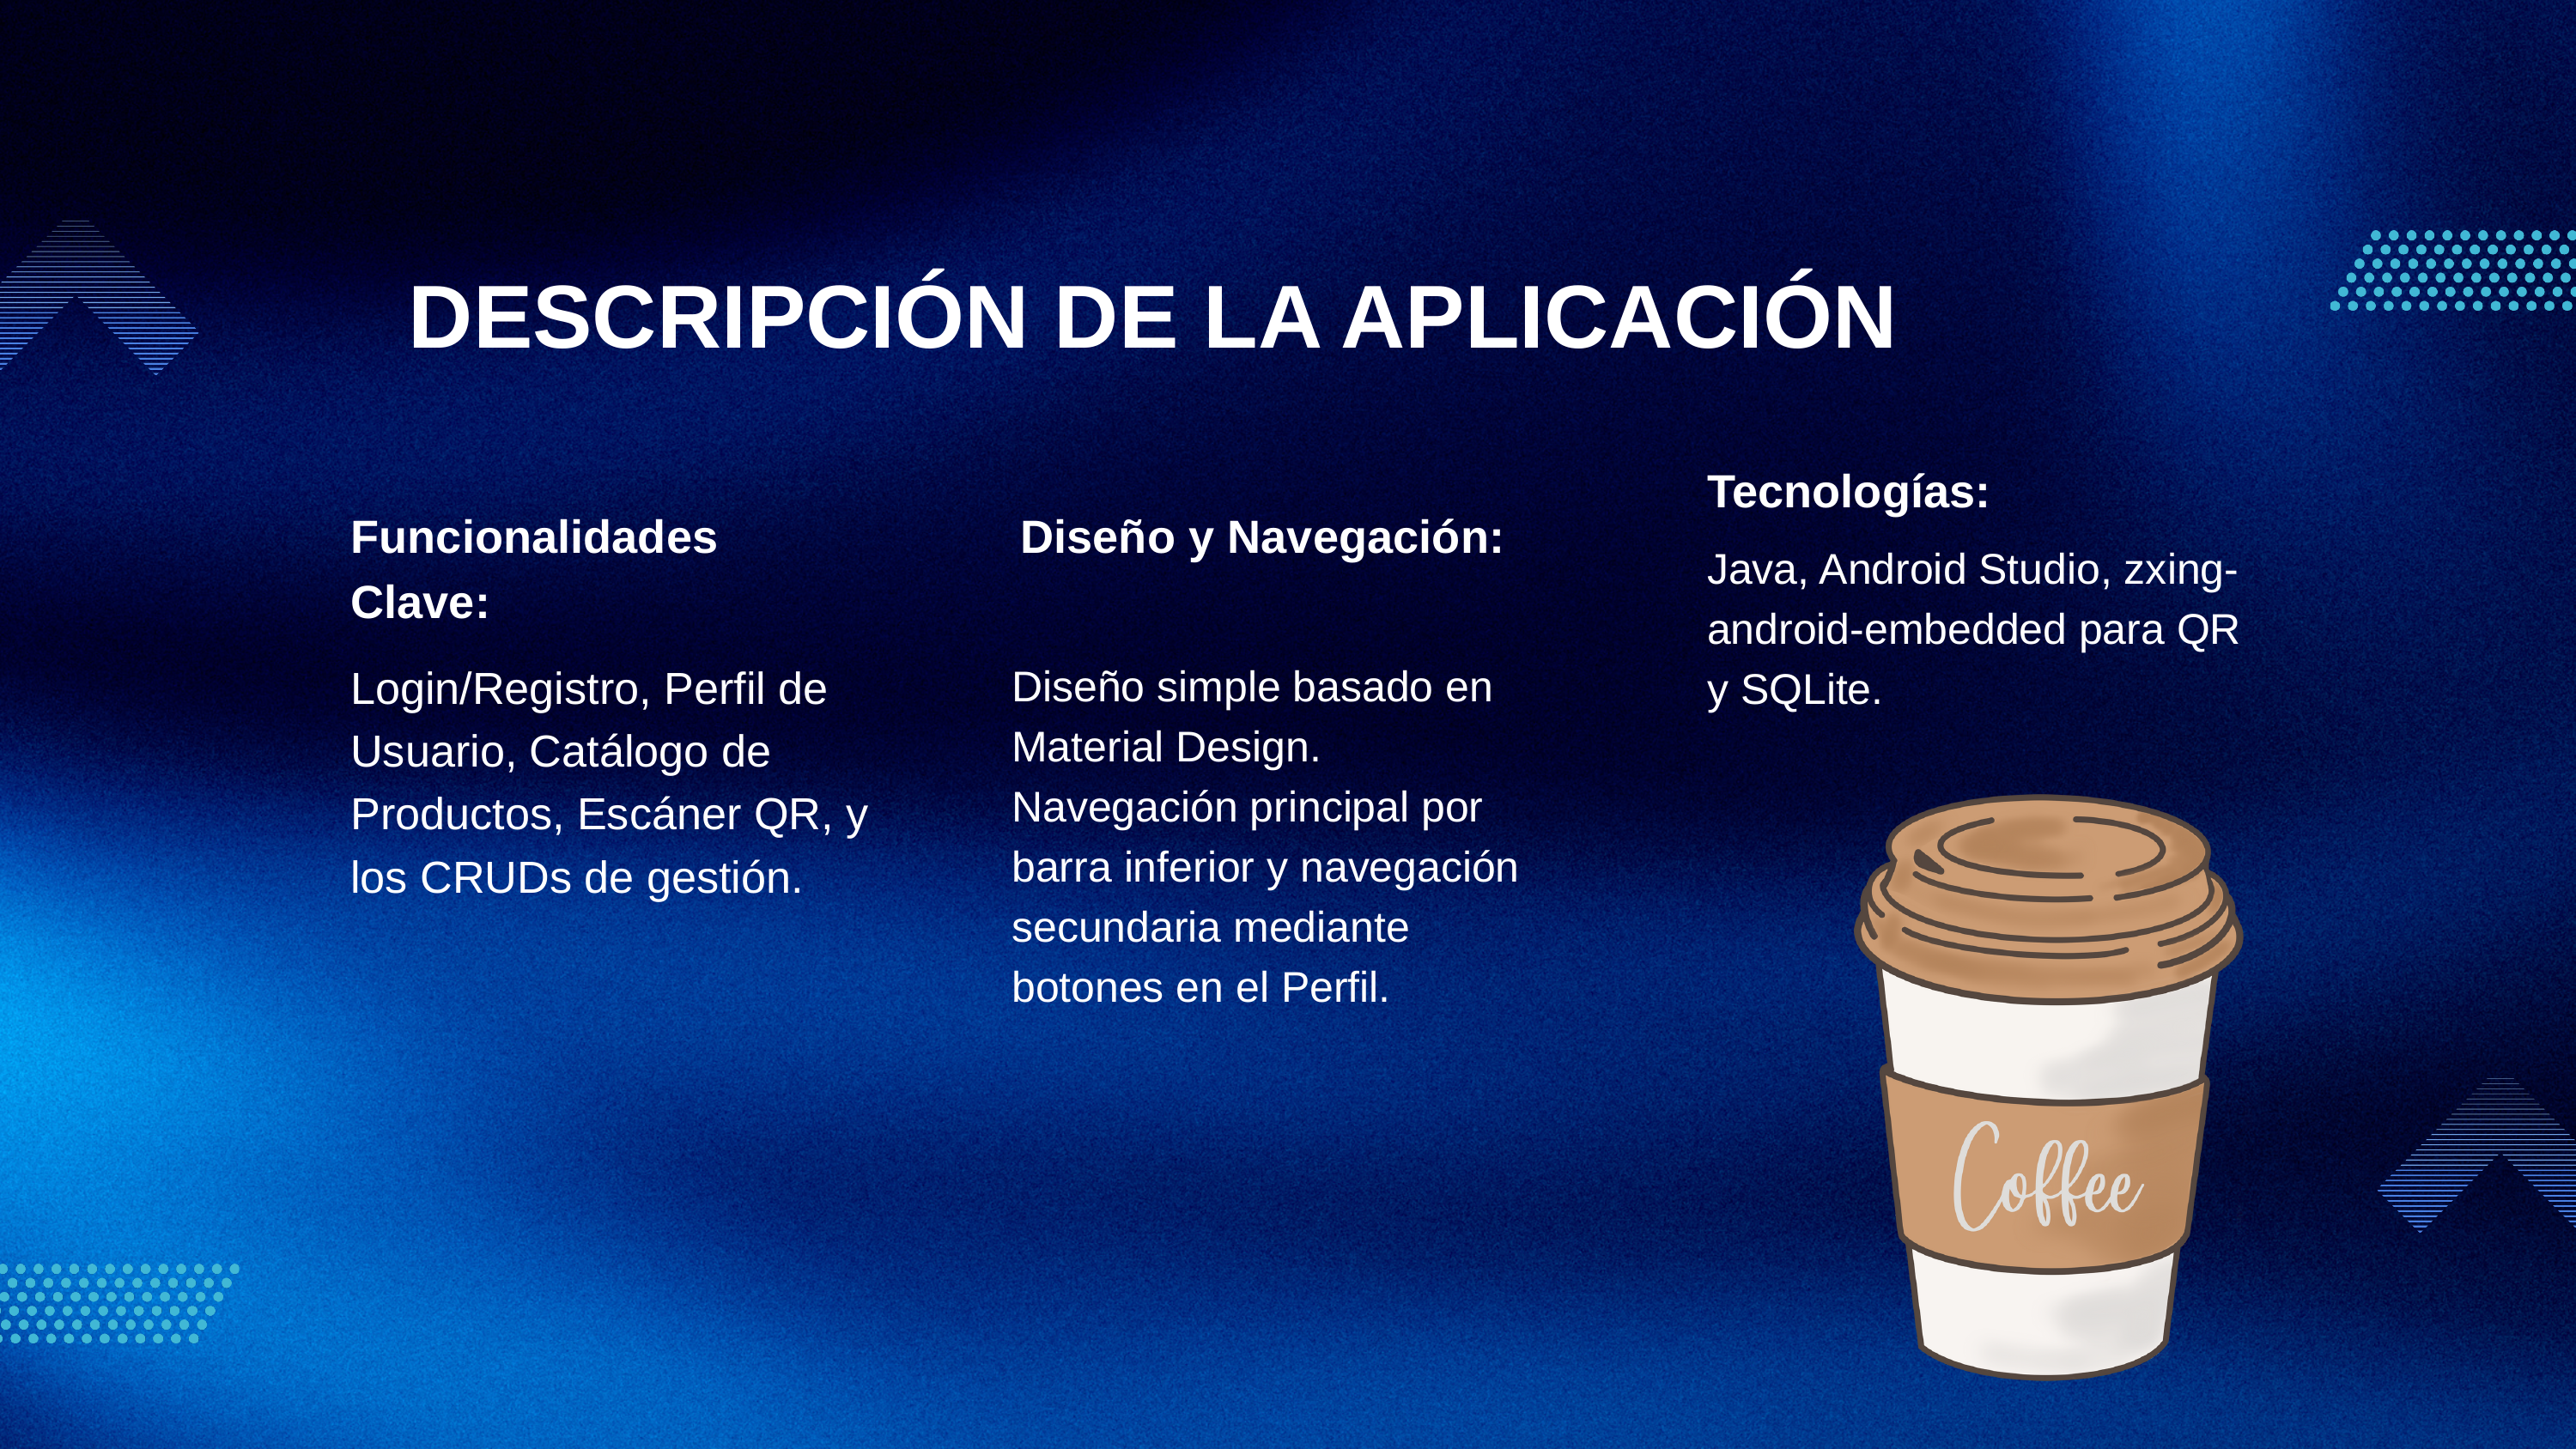

DESCRIPCIÓN DE LA APLICACIÓN
Tecnologías:
Funcionalidades Clave:
Diseño y Navegación:
Java, Android Studio, zxing-android-embedded para QR y SQLite.
Login/Registro, Perfil de Usuario, Catálogo de Productos, Escáner QR, y los CRUDs de gestión.
Diseño simple basado en Material Design. Navegación principal por barra inferior y navegación secundaria mediante botones en el Perfil.